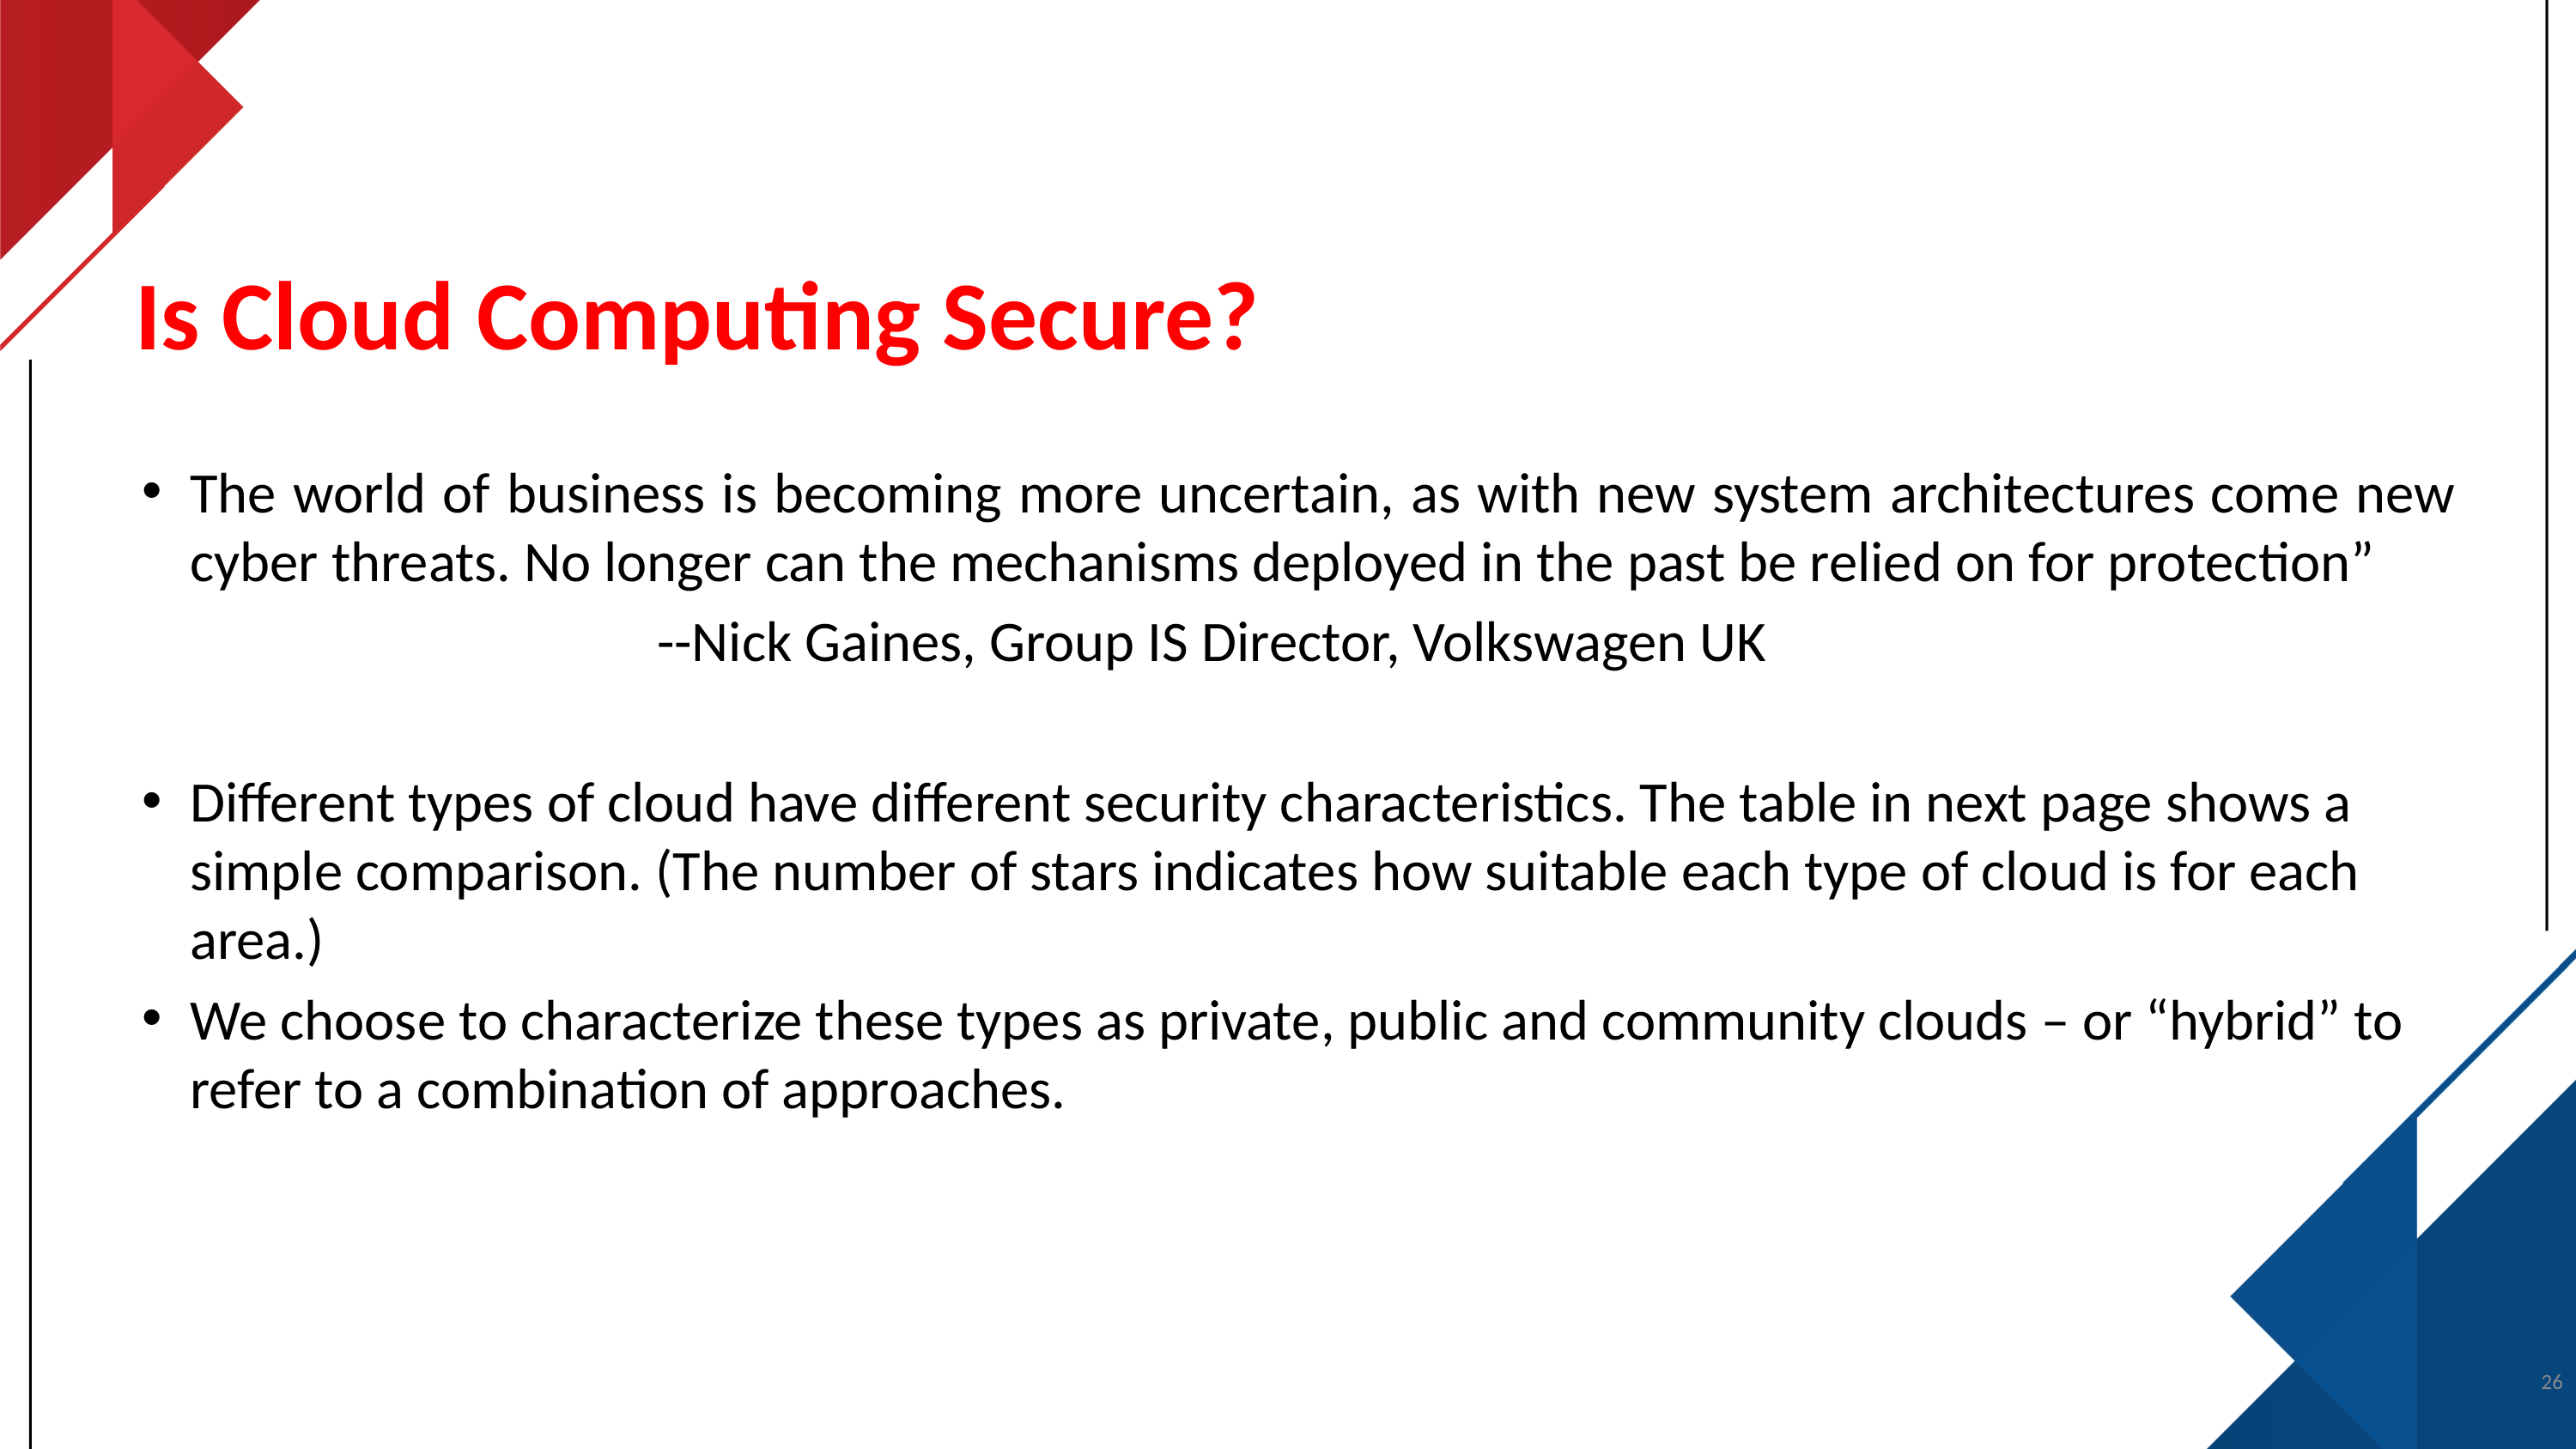

# Is Cloud Computing Secure?
The world of business is becoming more uncertain, as with new system architectures come new cyber threats. No longer can the mechanisms deployed in the past be relied on for protection”
				--Nick Gaines, Group IS Director, Volkswagen UK

Different types of cloud have different security characteristics. The table in next page shows a simple comparison. (The number of stars indicates how suitable each type of cloud is for each area.)
We choose to characterize these types as private, public and community clouds – or “hybrid” to refer to a combination of approaches.
26